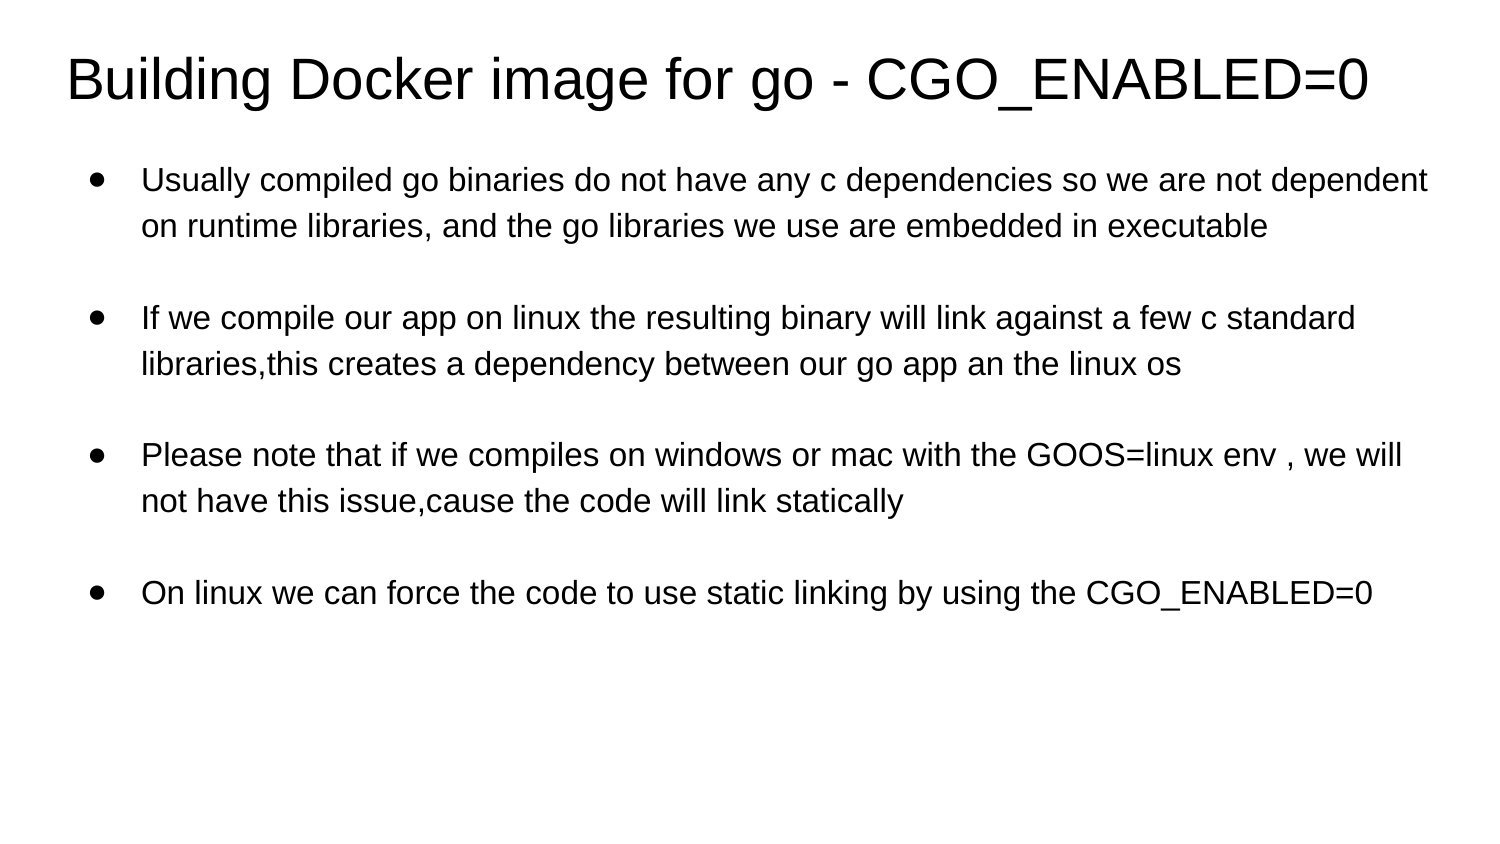

# Building Docker image for go - CGO_ENABLED=0
Usually compiled go binaries do not have any c dependencies so we are not dependent on runtime libraries, and the go libraries we use are embedded in executable

If we compile our app on linux the resulting binary will link against a few c standard libraries,this creates a dependency between our go app an the linux os

Please note that if we compiles on windows or mac with the GOOS=linux env , we will not have this issue,cause the code will link statically

On linux we can force the code to use static linking by using the CGO_ENABLED=0